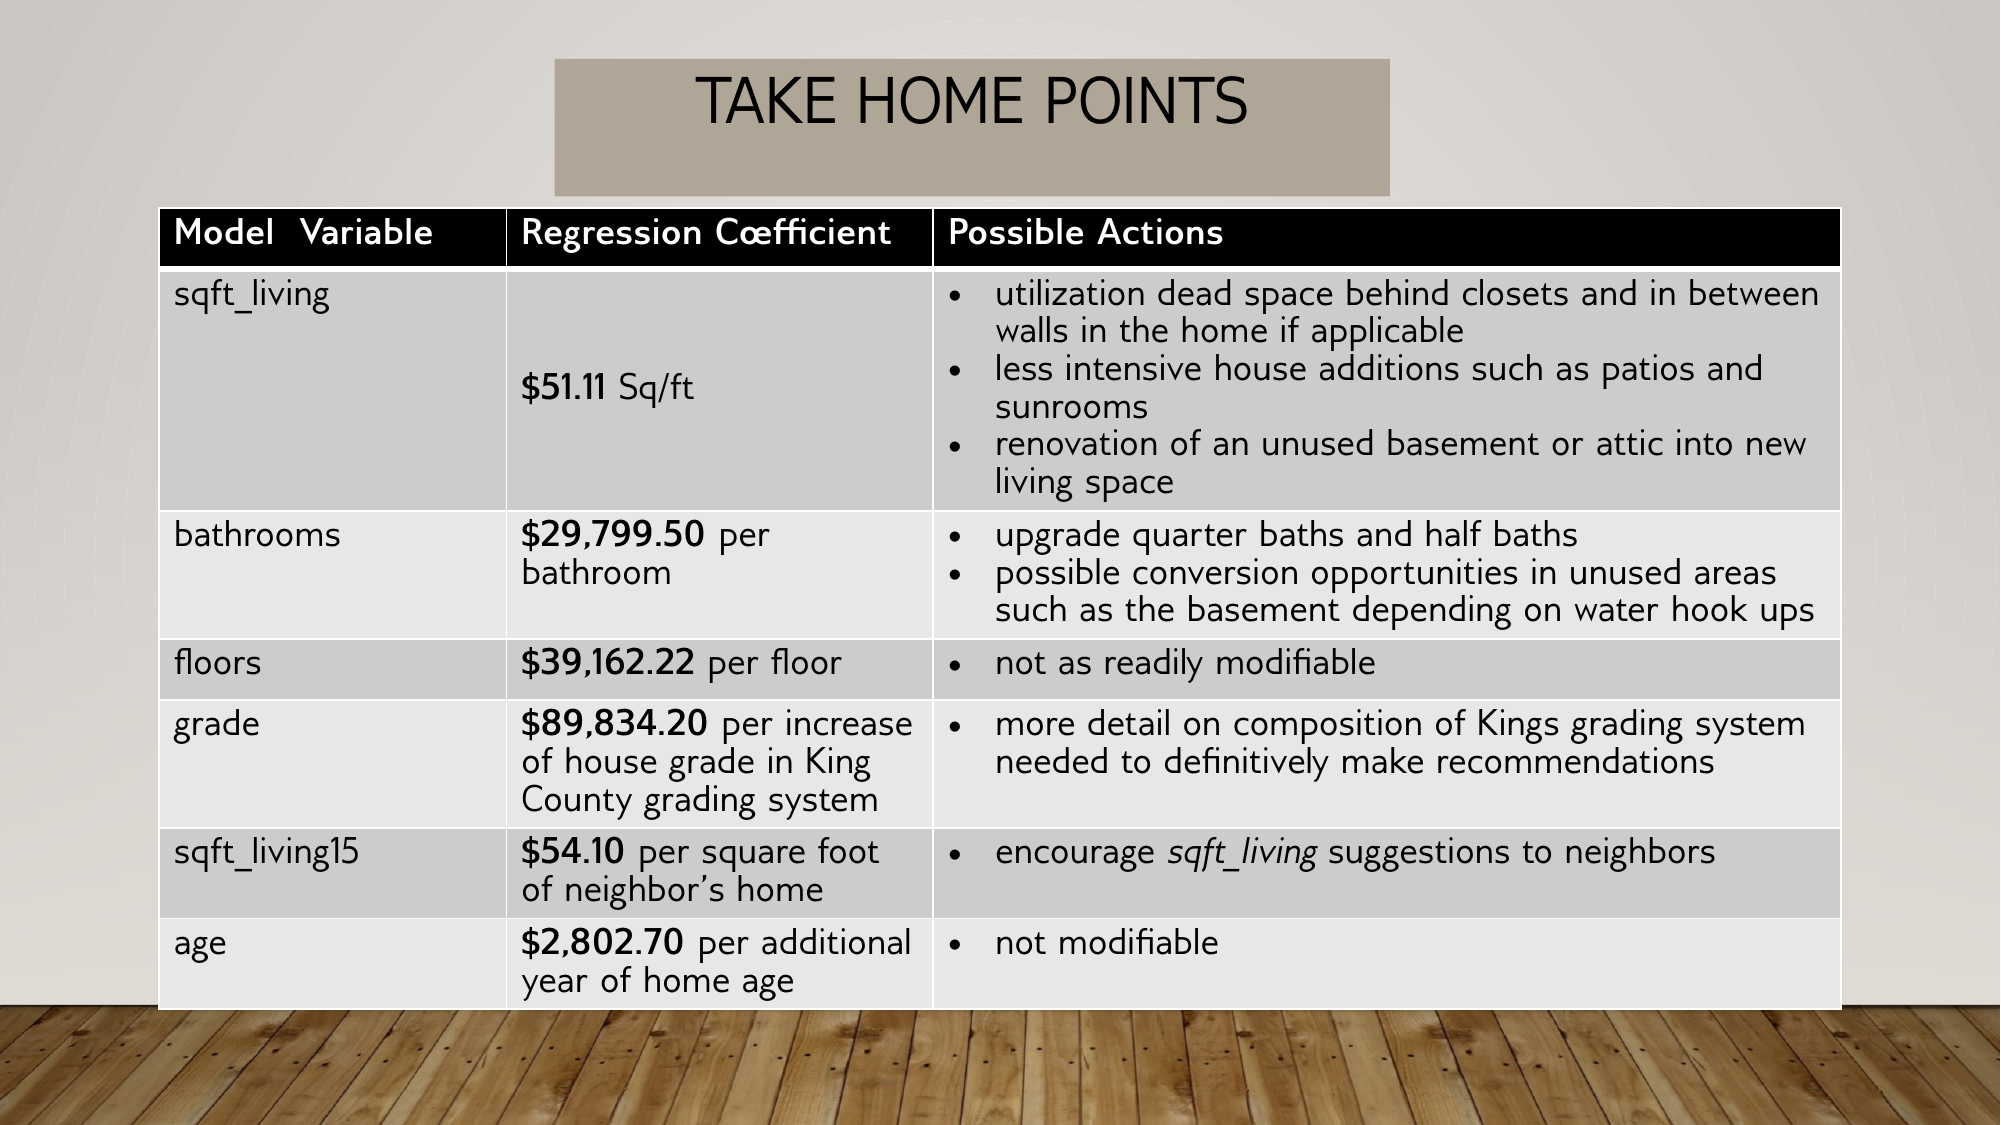

# Take home points
| Model Variable | Regression Coefficient | Possible Actions |
| --- | --- | --- |
| sqft\_living | $51.11 Sq/ft | utilization dead space behind closets and in between walls in the home if applicable less intensive house additions such as patios and sunrooms renovation of an unused basement or attic into new living space |
| bathrooms | $29,799.50 per bathroom | upgrade quarter baths and half baths possible conversion opportunities in unused areas such as the basement depending on water hook ups |
| floors | $39,162.22 per floor | not as readily modifiable |
| grade | $89,834.20 per increase of house grade in King County grading system | more detail on composition of Kings grading system needed to definitively make recommendations |
| sqft\_living15 | $54.10 per square foot of neighbor’s home | encourage sqft\_living suggestions to neighbors |
| age | $2,802.70 per additional year of home age | not modifiable |